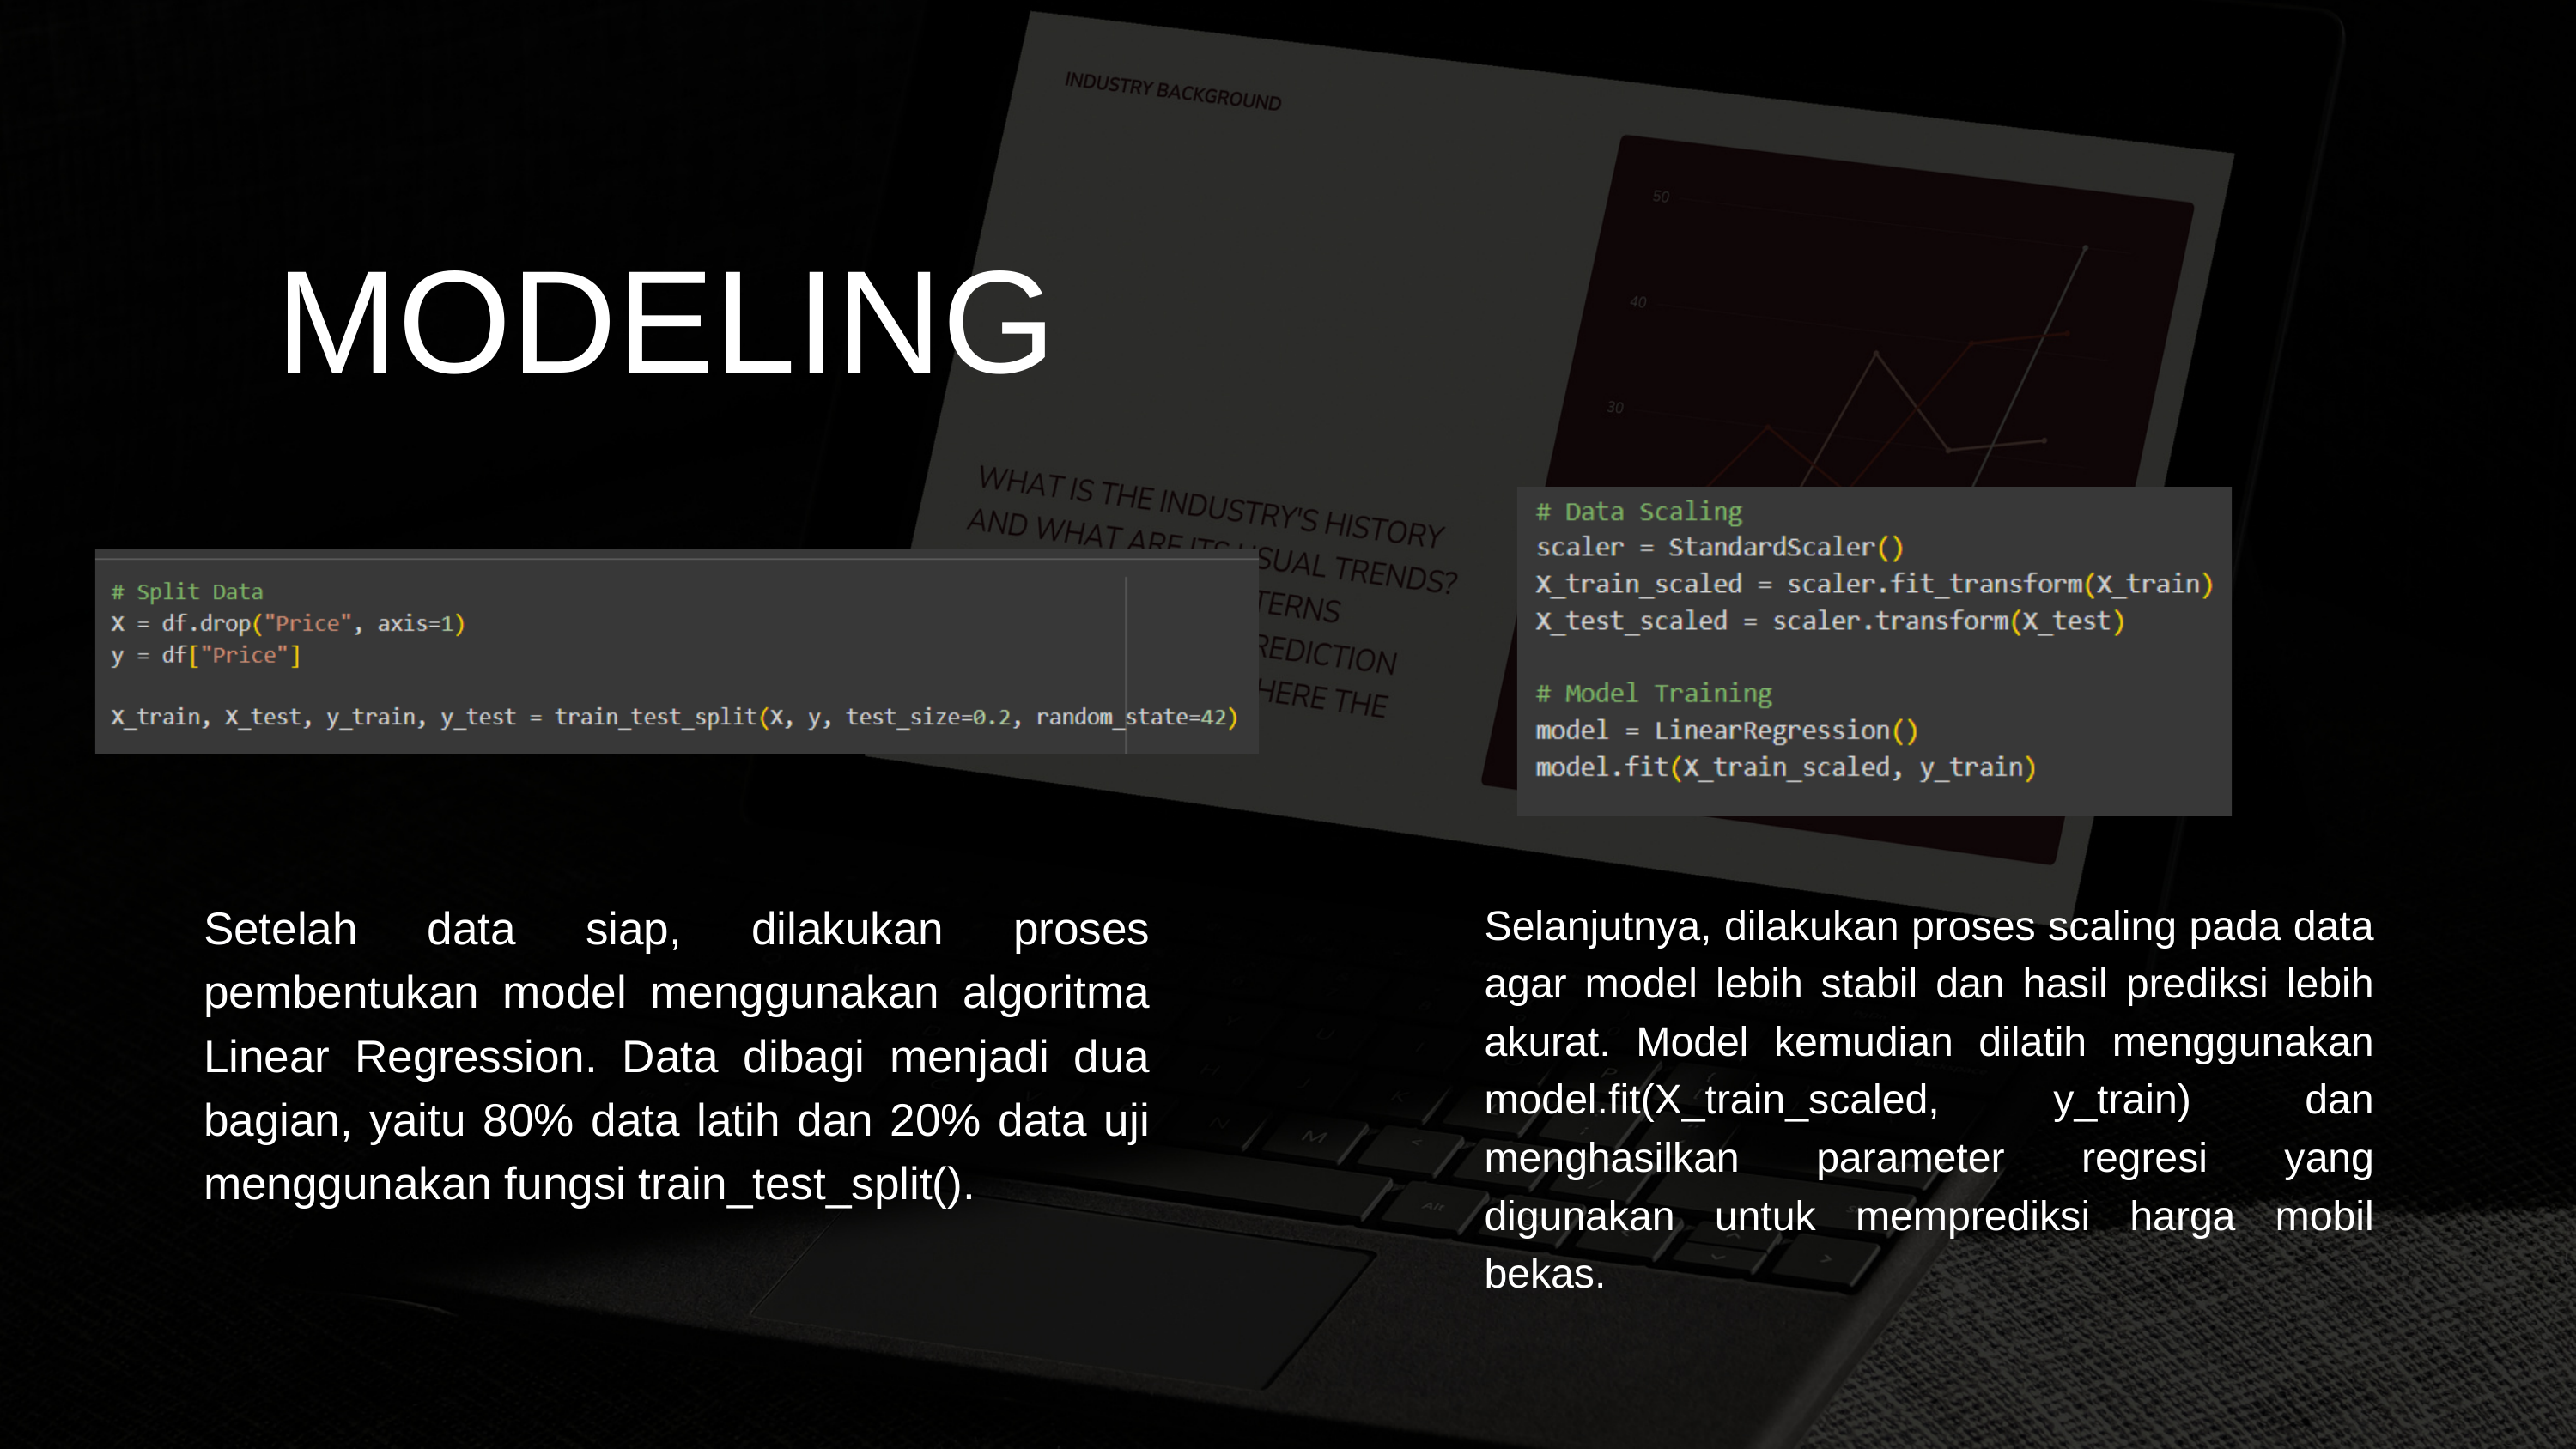

MODELING

Setelah data siap, dilakukan proses pembentukan model menggunakan algoritma Linear Regression. Data dibagi menjadi dua bagian, yaitu 80% data latih dan 20% data uji menggunakan fungsi train_test_split().
Selanjutnya, dilakukan proses scaling pada data agar model lebih stabil dan hasil prediksi lebih akurat. Model kemudian dilatih menggunakan model.fit(X_train_scaled, y_train) dan menghasilkan parameter regresi yang digunakan untuk memprediksi harga mobil bekas.